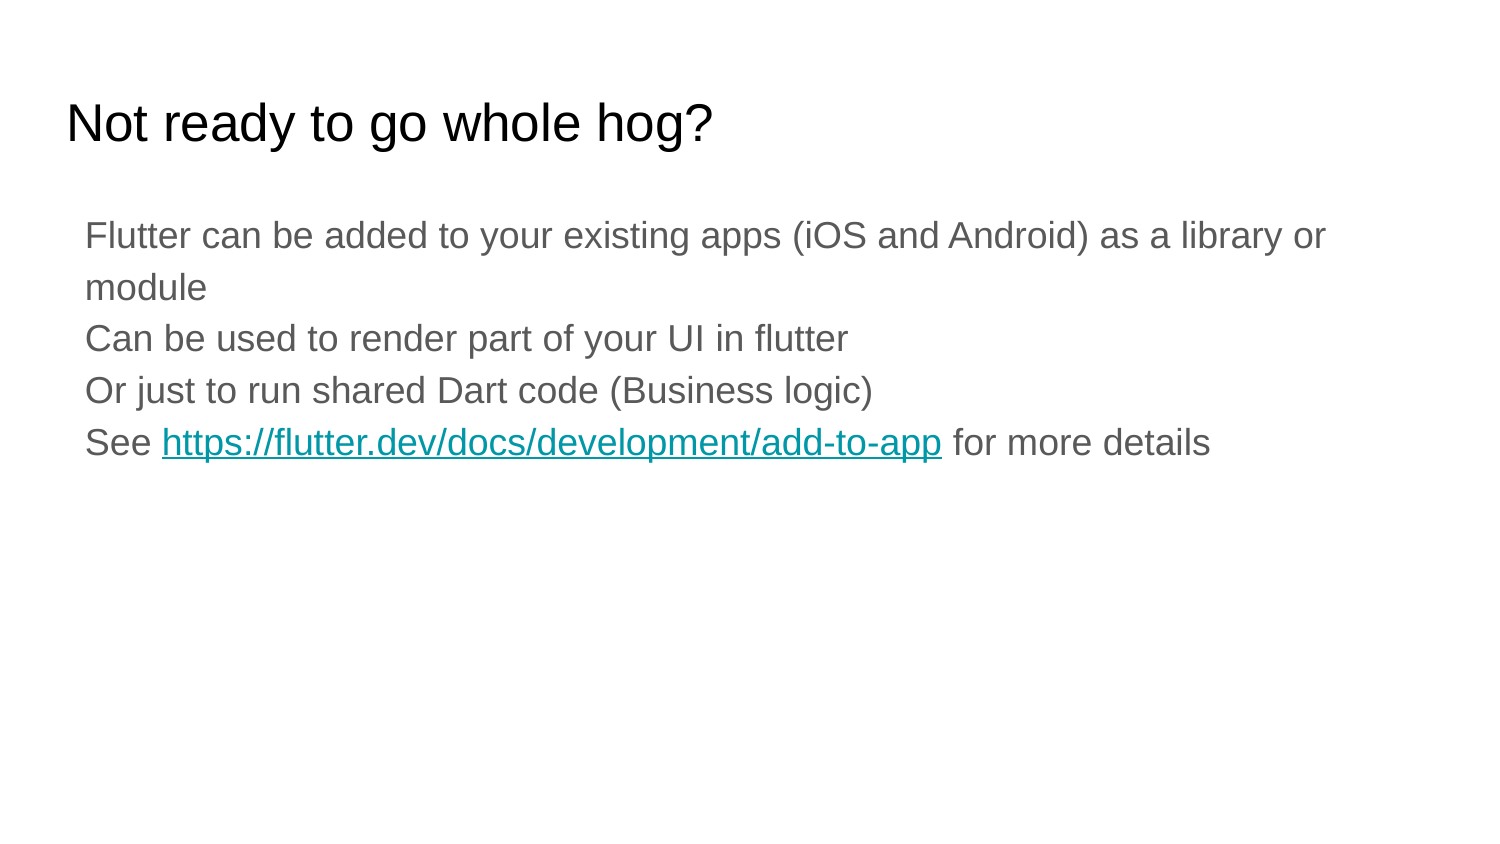

# Not ready to go whole hog?
Flutter can be added to your existing apps (iOS and Android) as a library or module
Can be used to render part of your UI in flutter
Or just to run shared Dart code (Business logic)
See https://flutter.dev/docs/development/add-to-app for more details